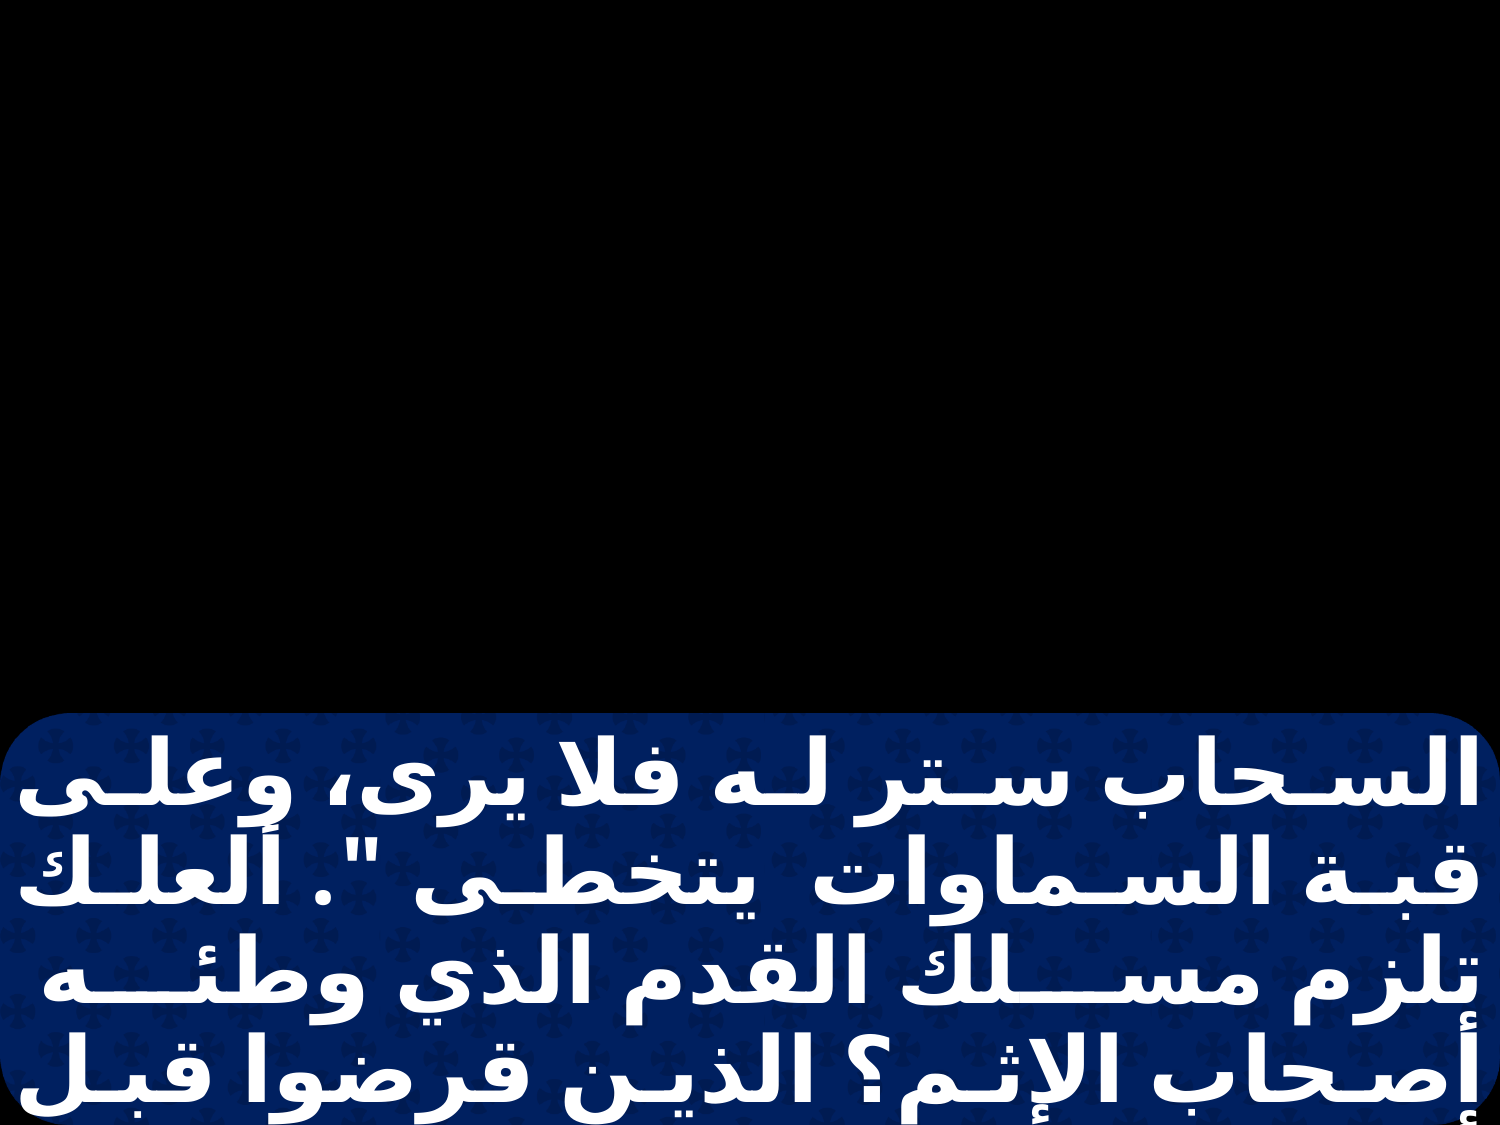

السحاب ستر له فلا يرى، وعلى قبة السماوات  يتخطى ". ألعلك تلزم مسلك القدم الذي وطئه  أصحاب الإثم؟ الذين قرضوا قبل أوانهم. واندفق  السيل على أساسهم. القائلين لله: أبعد عنا وماذا